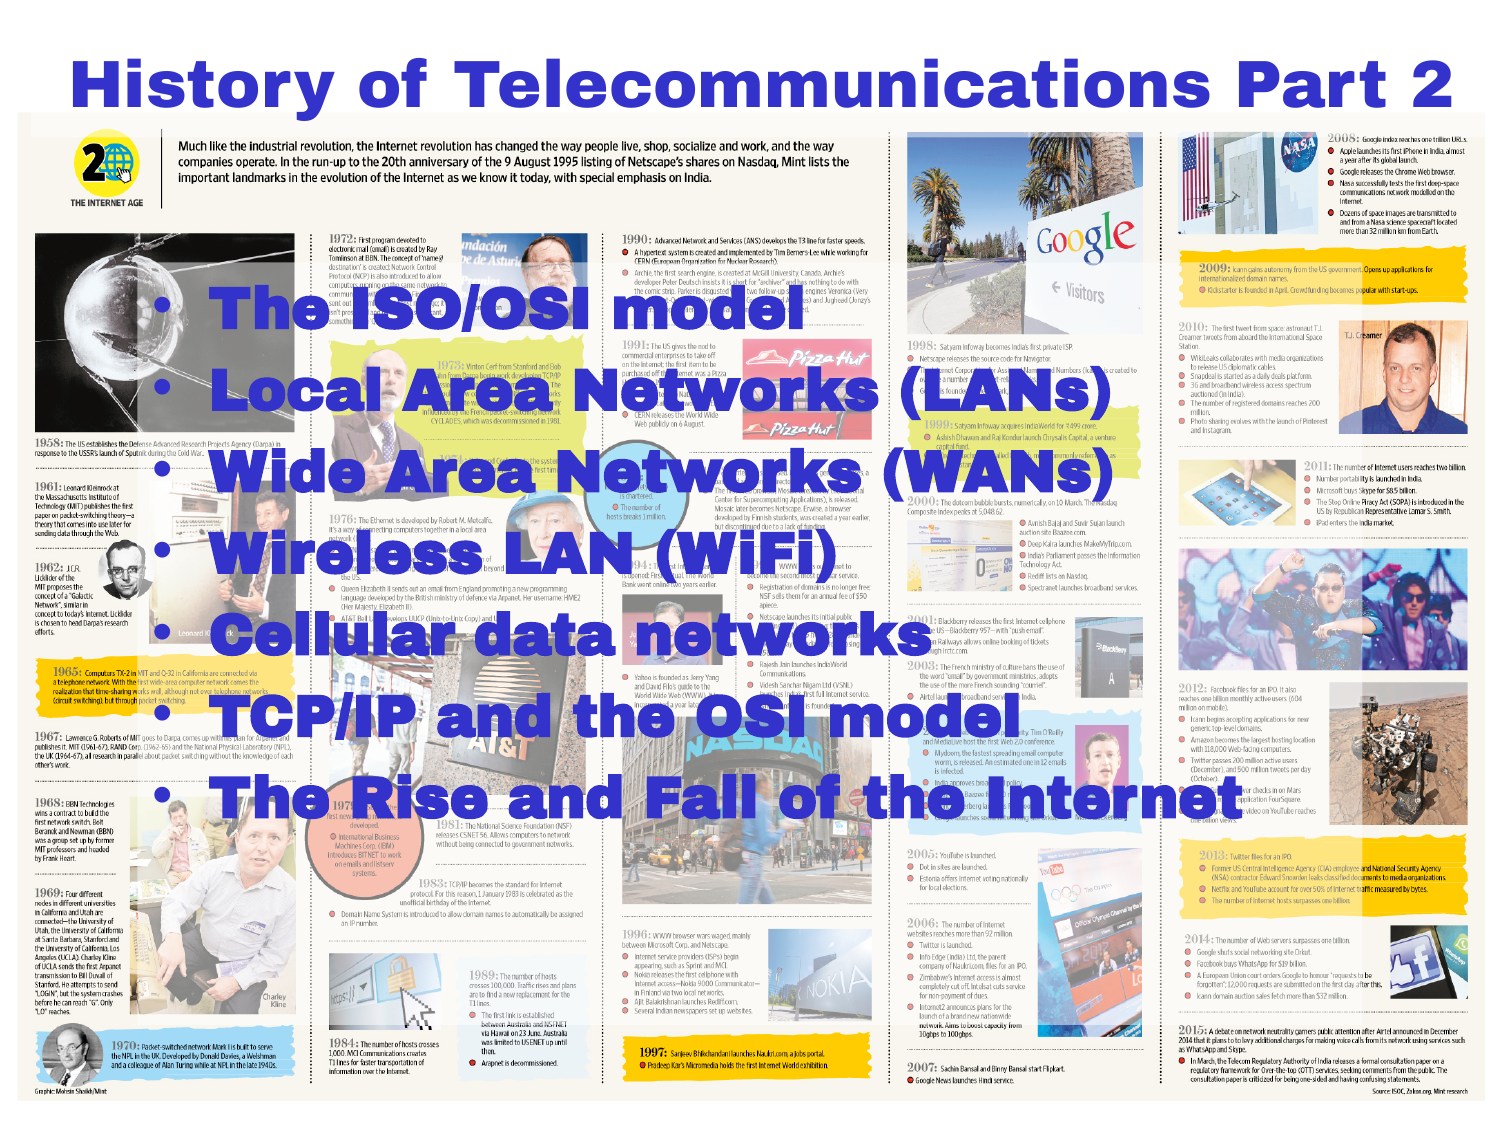

# History of Telecommunications Part 2
The ISO/OSI model
Local Area Networks (LANs)
Wide Area Networks (WANs)
Wireless LAN (WiFi)
Cellular data networks
TCP/IP and the OSI model
The Rise and Fall of the Internet